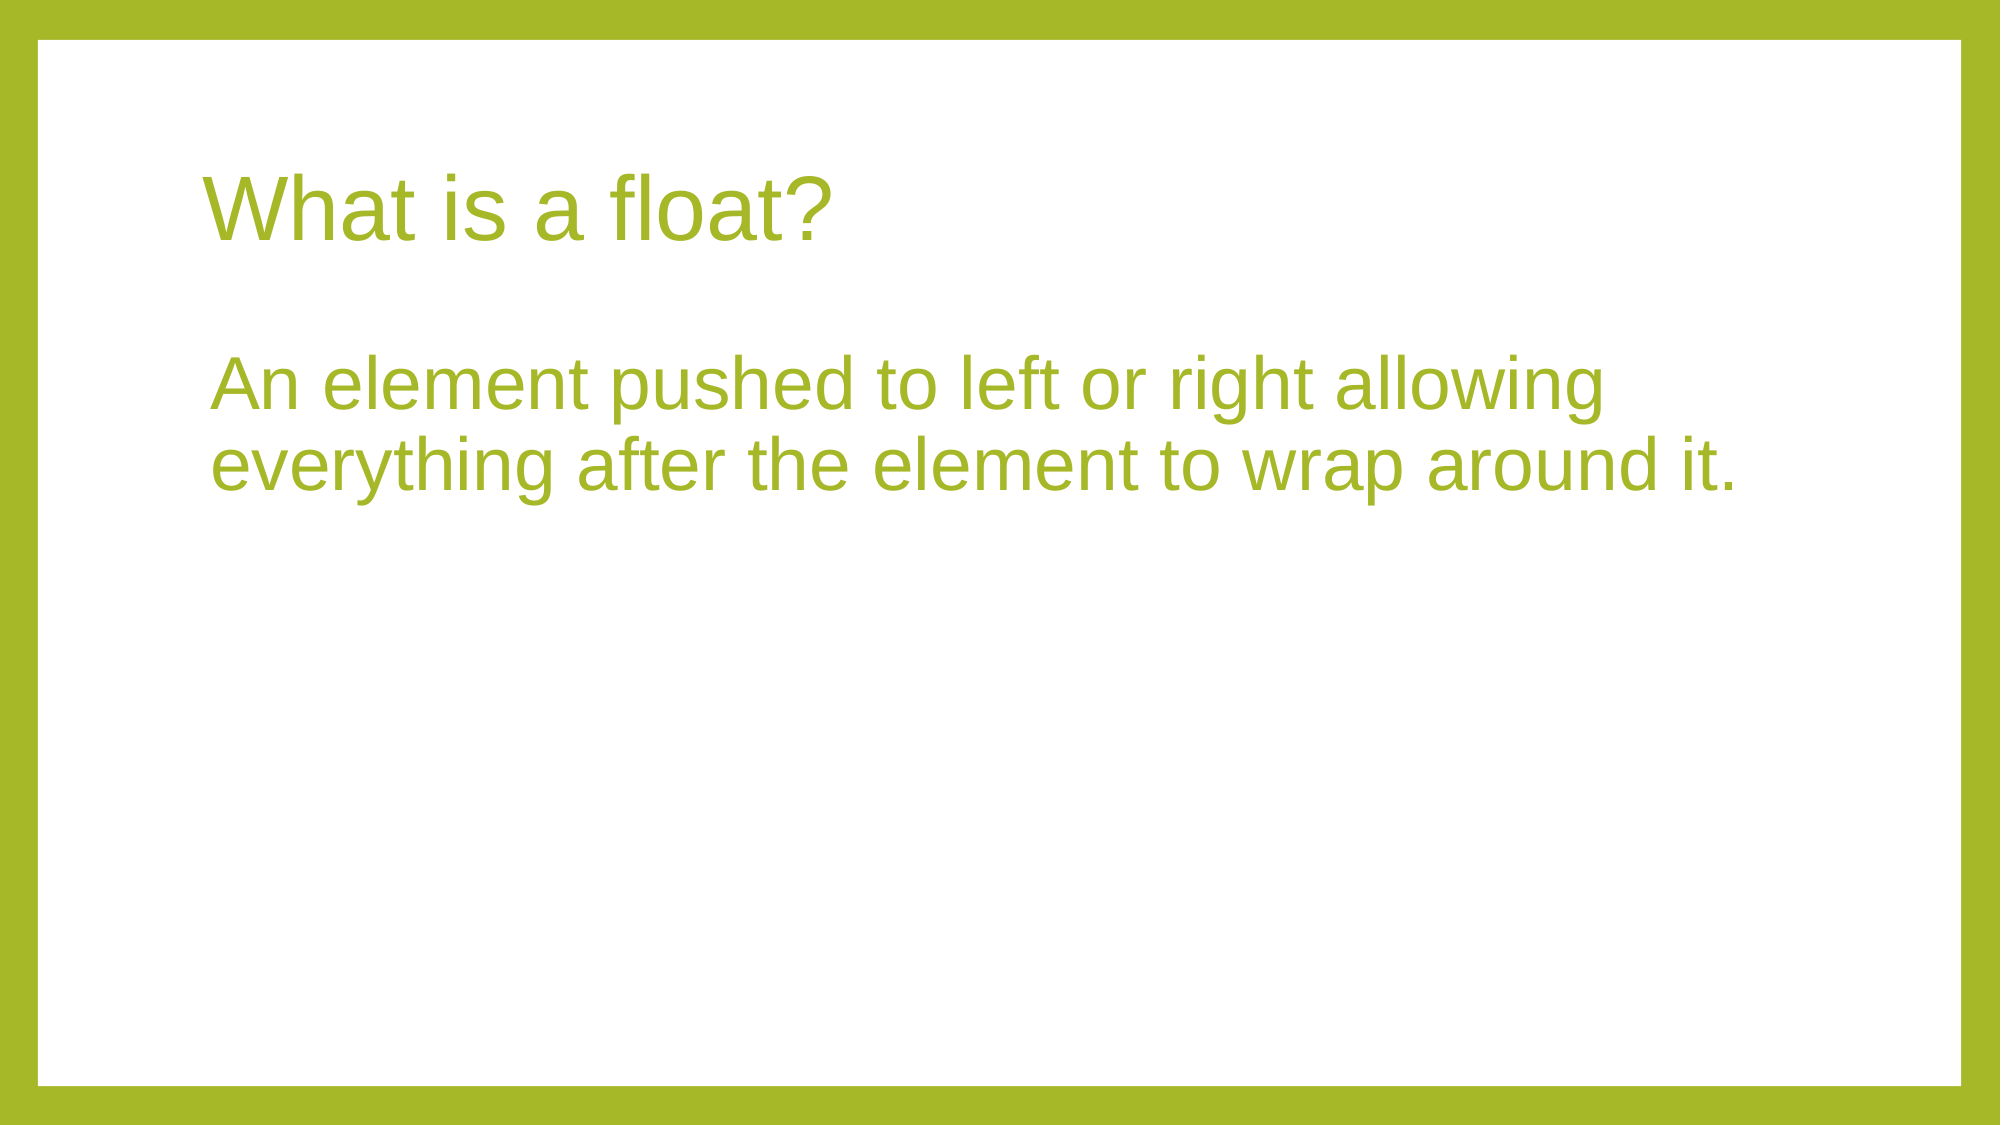

# What is a float?
An element pushed to left or right allowing everything after the element to wrap around it.